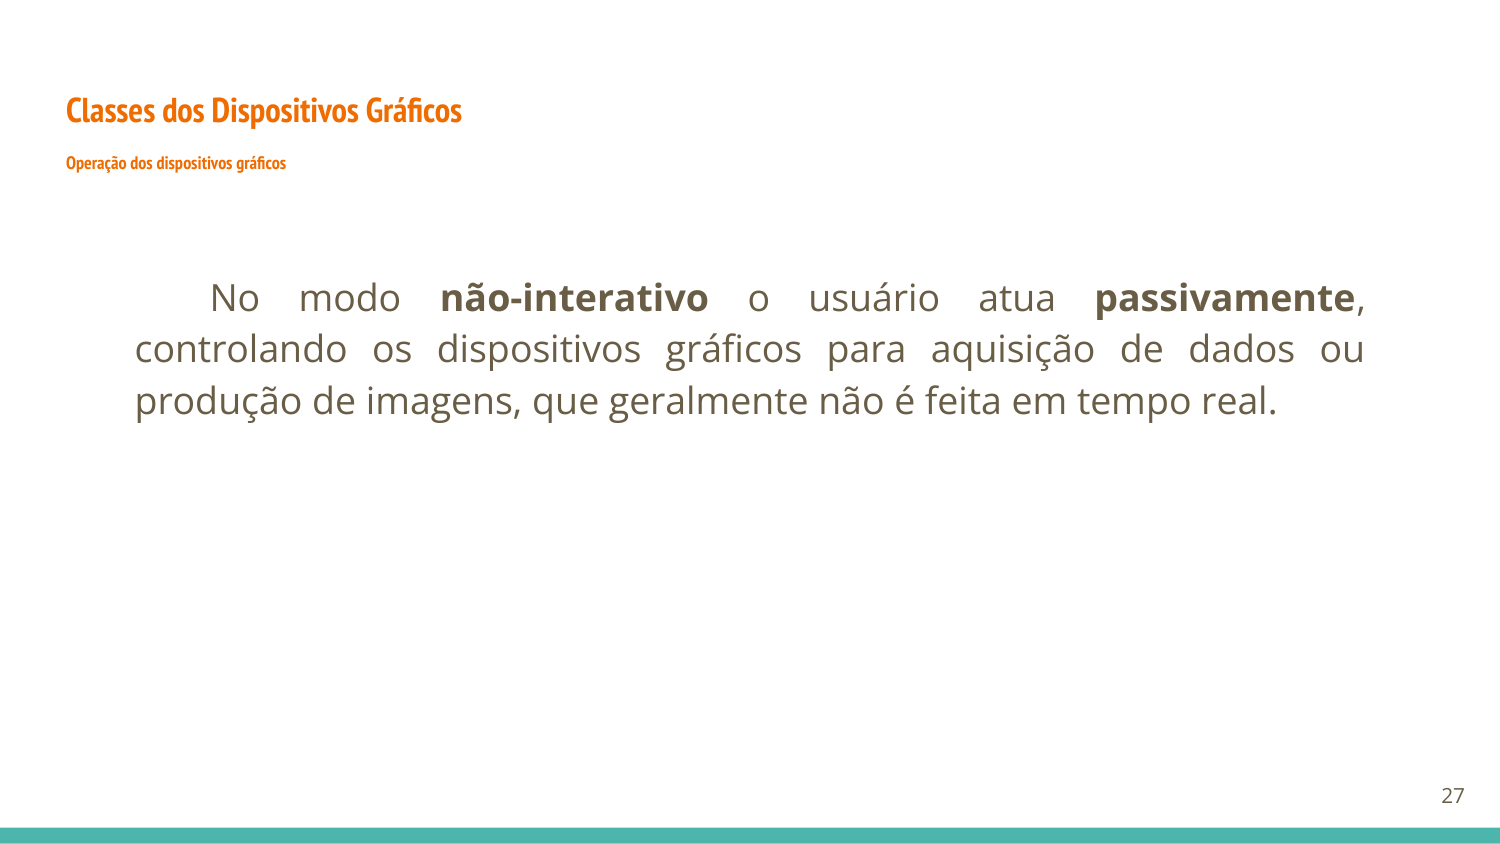

# Classes dos Dispositivos Gráficos

Operação dos dispositivos gráficos

No modo não-interativo o usuário atua passivamente, controlando os dispositivos gráficos para aquisição de dados ou produção de imagens, que geralmente não é feita em tempo real.

27